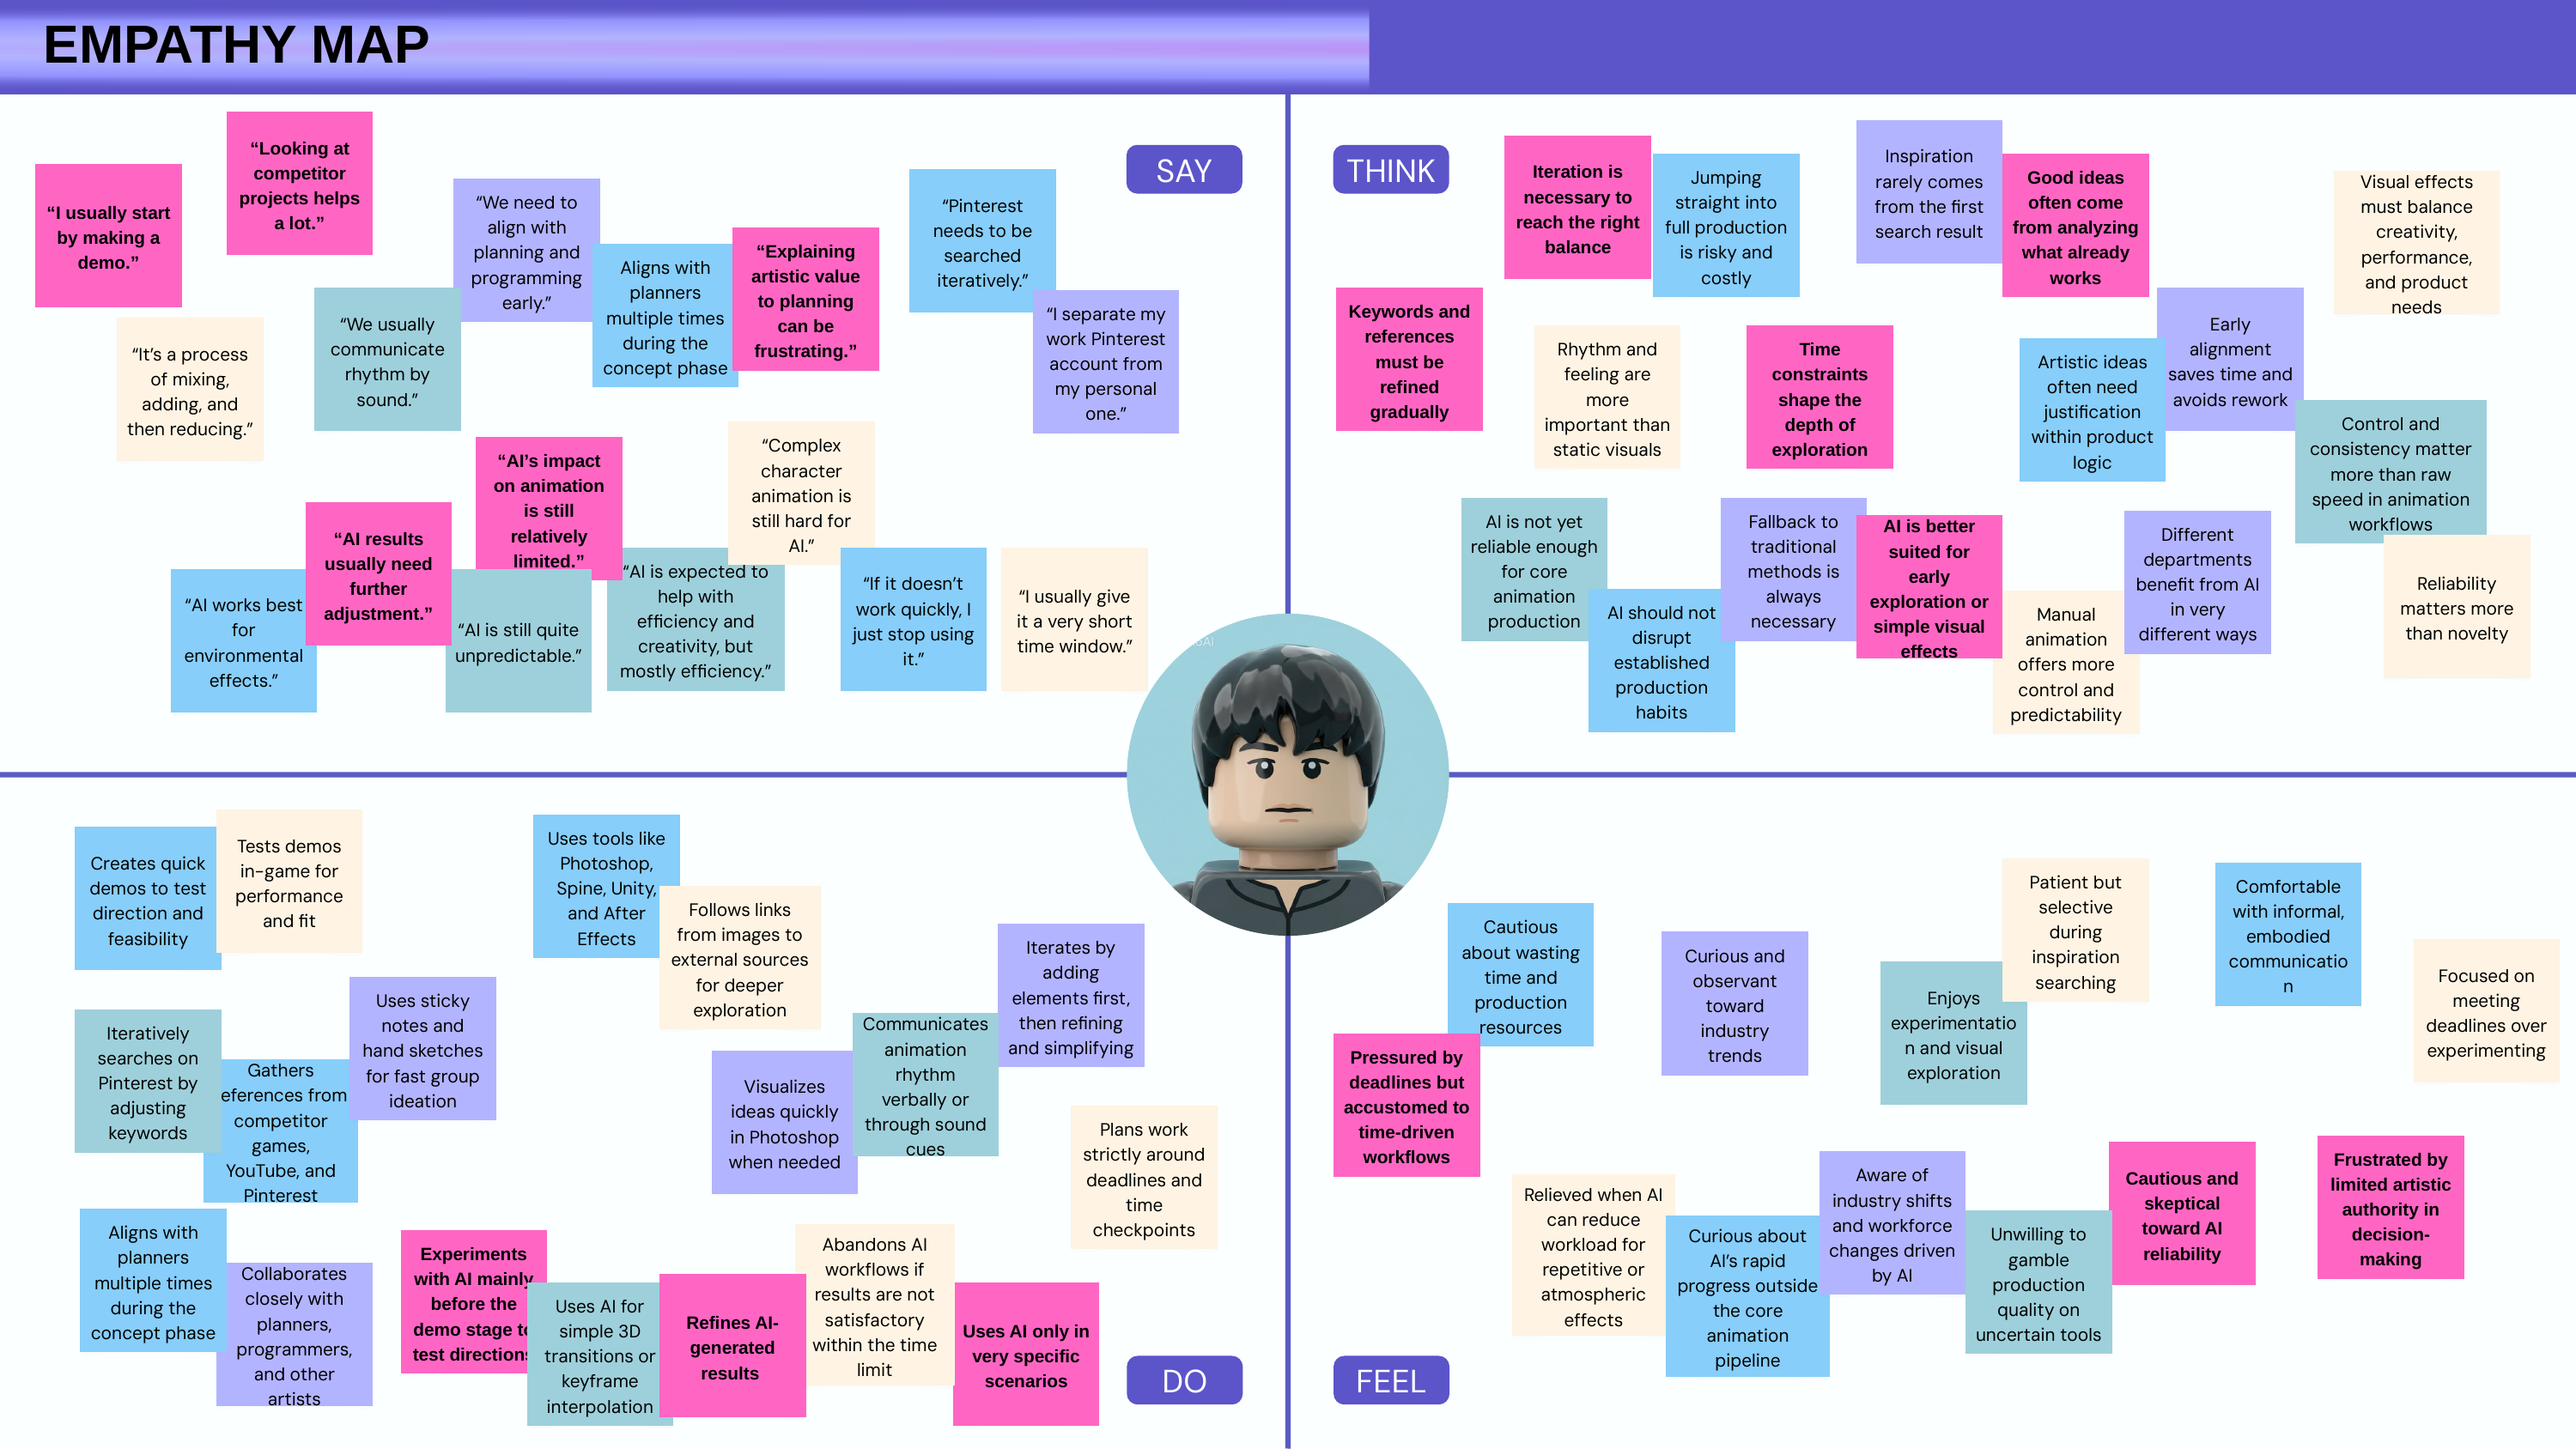

EMPATHY MAP

“Looking at competitor projects helps a lot.”

Inspiration rarely comes from the first search result

Iteration is necessary to reach the right balance

SAY

THINK

Jumping straight into full production is risky and costly

Good ideas often come from analyzing what already works

“I usually start by making a demo.”

“Pinterest needs to be searched iteratively.”

Visual effects must balance creativity, performance, and product needs

“We need to align with planning and programming early.”

“Explaining artistic value to planning can be frustrating.”

Aligns with planners multiple times during the concept phase

“We usually communicate rhythm by sound.”

Keywords and references must be refined gradually

Early alignment saves time and avoids rework

“I separate my work Pinterest account from my personal one.”

“It’s a process of mixing, adding, and then reducing.”

Rhythm and feeling are more important than static visuals

Time constraints shape the depth of exploration

Artistic ideas often need justification within product logic

Control and consistency matter more than raw speed in animation workflows

“Complex character animation is still hard for AI.”

“AI’s impact on animation is still relatively limited.”

AI is not yet reliable enough for core animation production

Fallback to traditional methods is always necessary

“AI results usually need further adjustment.”

Different departments benefit from AI in very different ways

AI is better suited for early exploration or simple visual effects

Reliability matters more than novelty

“AI is expected to help with efficiency and creativity, but mostly efficiency.”

“If it doesn’t work quickly, I just stop using it.”

“I usually give it a very short time window.”

“AI works best for environmental effects.”

“AI is still quite unpredictable.”

AI should not disrupt established production habits

Manual animation offers more control and predictability

Tests demos in-game for performance and fit

Uses tools like Photoshop, Spine, Unity, and After Effects

Creates quick demos to test direction and feasibility

Patient but selective during inspiration searching

Comfortable with informal, embodied communication

Follows links from images to external sources for deeper exploration

Cautious about wasting time and production resources

Iterates by adding elements first, then refining and simplifying

Curious and observant toward industry trends

Focused on meeting deadlines over experimenting

Enjoys experimentation and visual exploration

Uses sticky notes and hand sketches for fast group ideation

Iteratively searches on Pinterest by adjusting keywords

Communicates animation rhythm verbally or through sound cues

Pressured by deadlines but accustomed to time-driven workflows

Visualizes ideas quickly in Photoshop when needed

Gathers references from competitor games, YouTube, and Pinterest

Plans work strictly around deadlines and time checkpoints

Frustrated by limited artistic authority in decision-making

Cautious and skeptical toward AI reliability

Aware of industry shifts and workforce changes driven by AI

Relieved when AI can reduce workload for repetitive or atmospheric effects

Aligns with planners multiple times during the concept phase

Unwilling to gamble production quality on uncertain tools

Curious about AI’s rapid progress outside the core animation pipeline

Abandons AI workflows if results are not satisfactory within the time limit

Experiments with AI mainly before the demo stage to test directions

Collaborates closely with planners, programmers, and other artists

Refines AI-generated results

Uses AI for simple 3D transitions or keyframe interpolation

Uses AI only in very specific scenarios

DO

FEEL